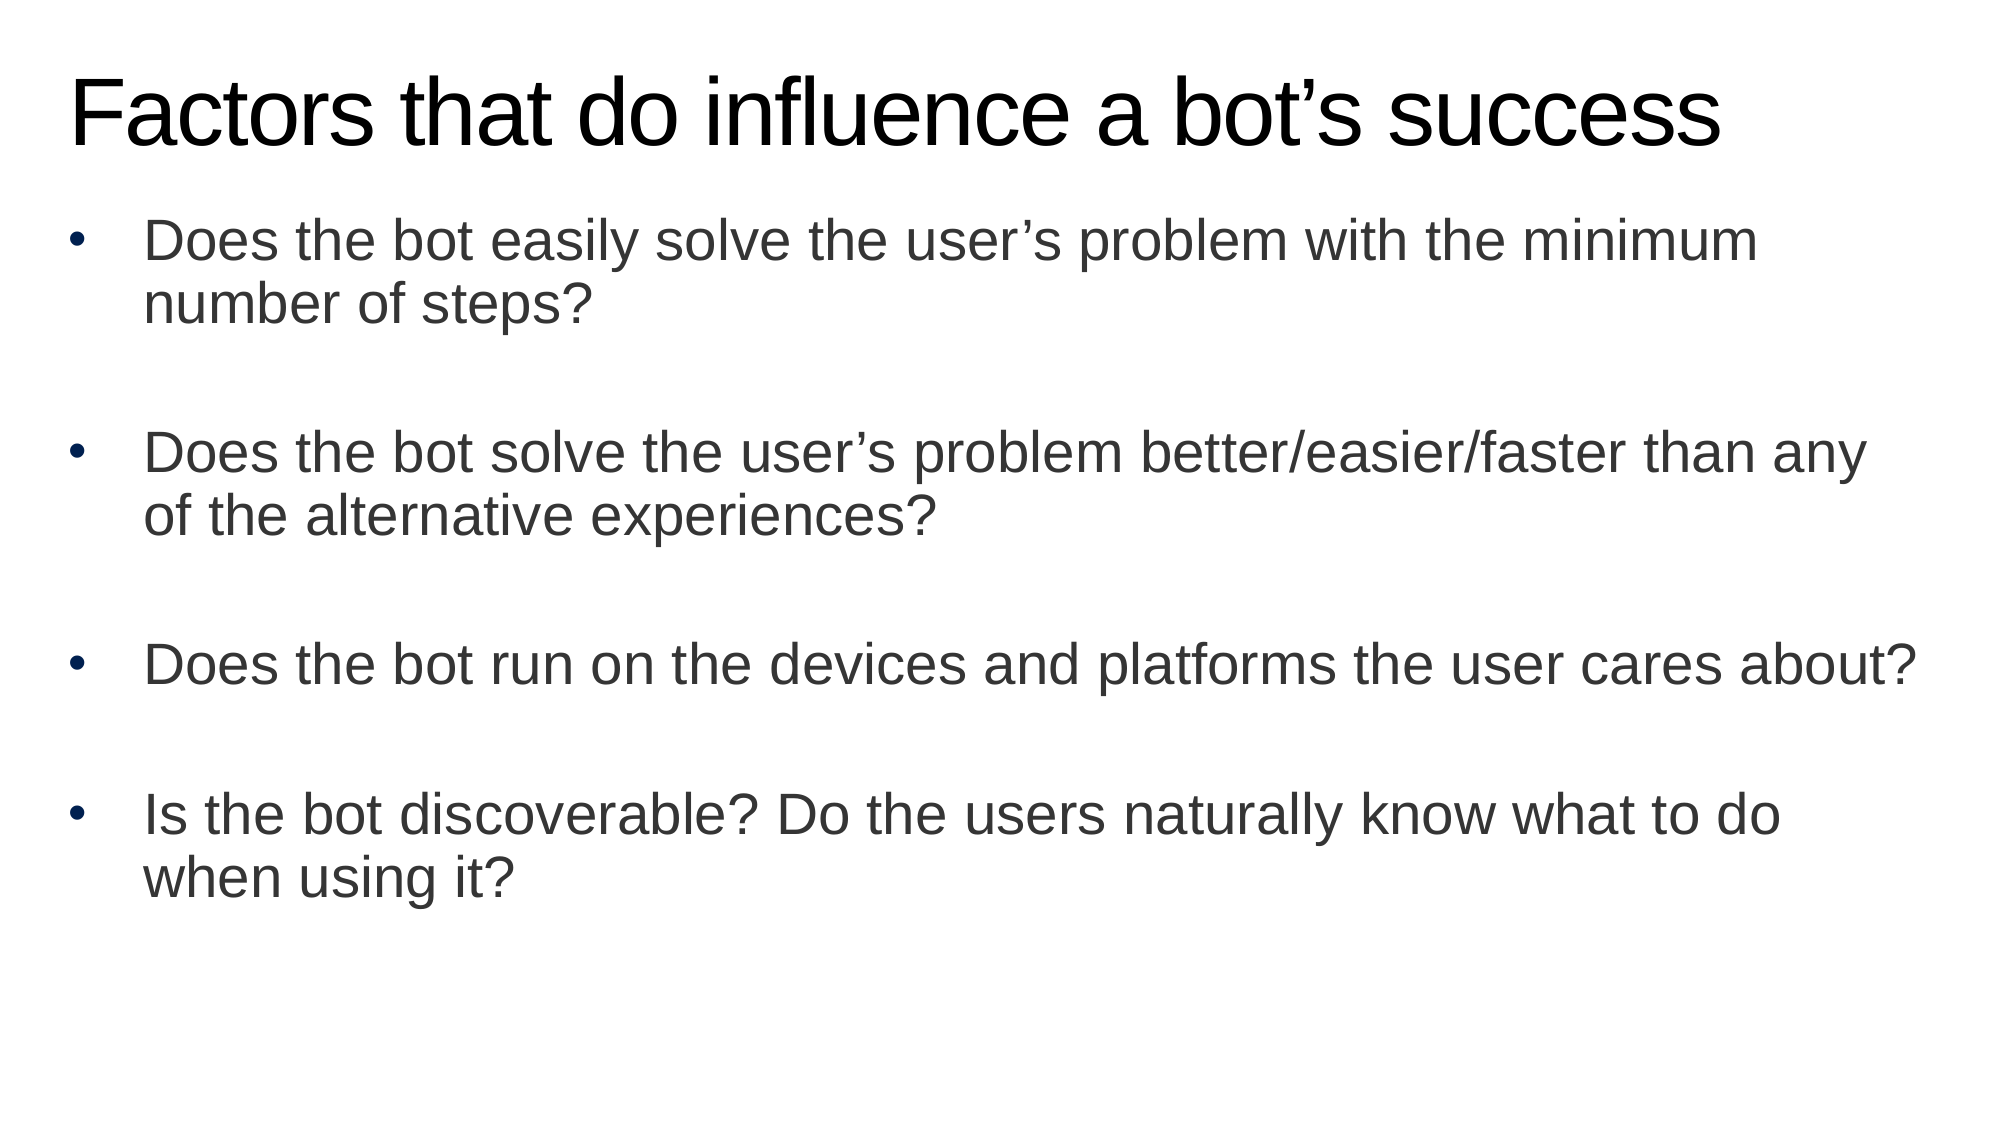

# Factors that do influence a bot’s success
Does the bot easily solve the user’s problem with the minimum number of steps?

Does the bot solve the user’s problem better/easier/faster than any of the alternative experiences?

Does the bot run on the devices and platforms the user cares about?

Is the bot discoverable? Do the users naturally know what to do when using it?